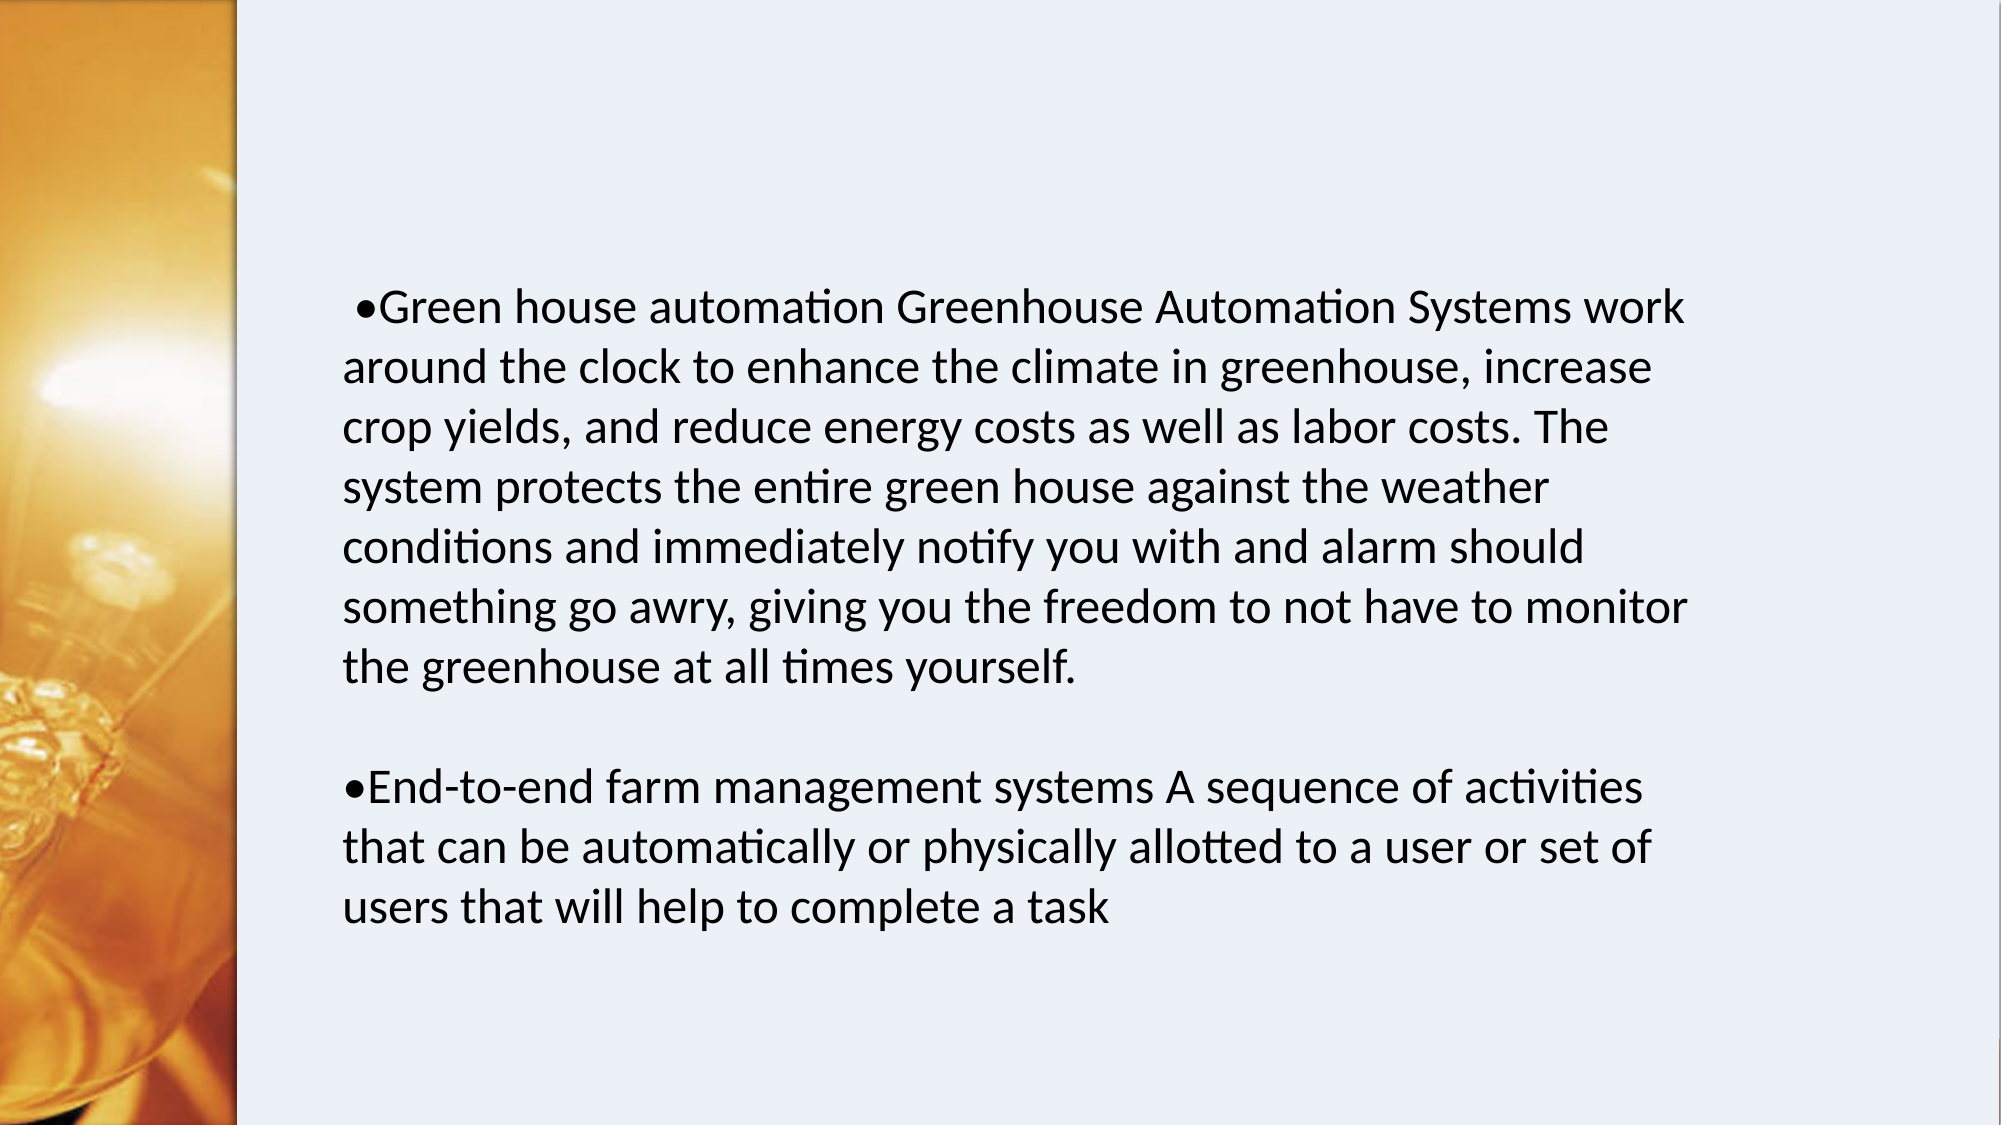

•Green house automation Greenhouse Automation Systems work around the clock to enhance the climate in greenhouse, increase crop yields, and reduce energy costs as well as labor costs. The system protects the entire green house against the weather conditions and immediately notify you with and alarm should something go awry, giving you the freedom to not have to monitor the greenhouse at all times yourself.

•End-to-end farm management systems A sequence of activities that can be automatically or physically allotted to a user or set of users that will help to complete a task